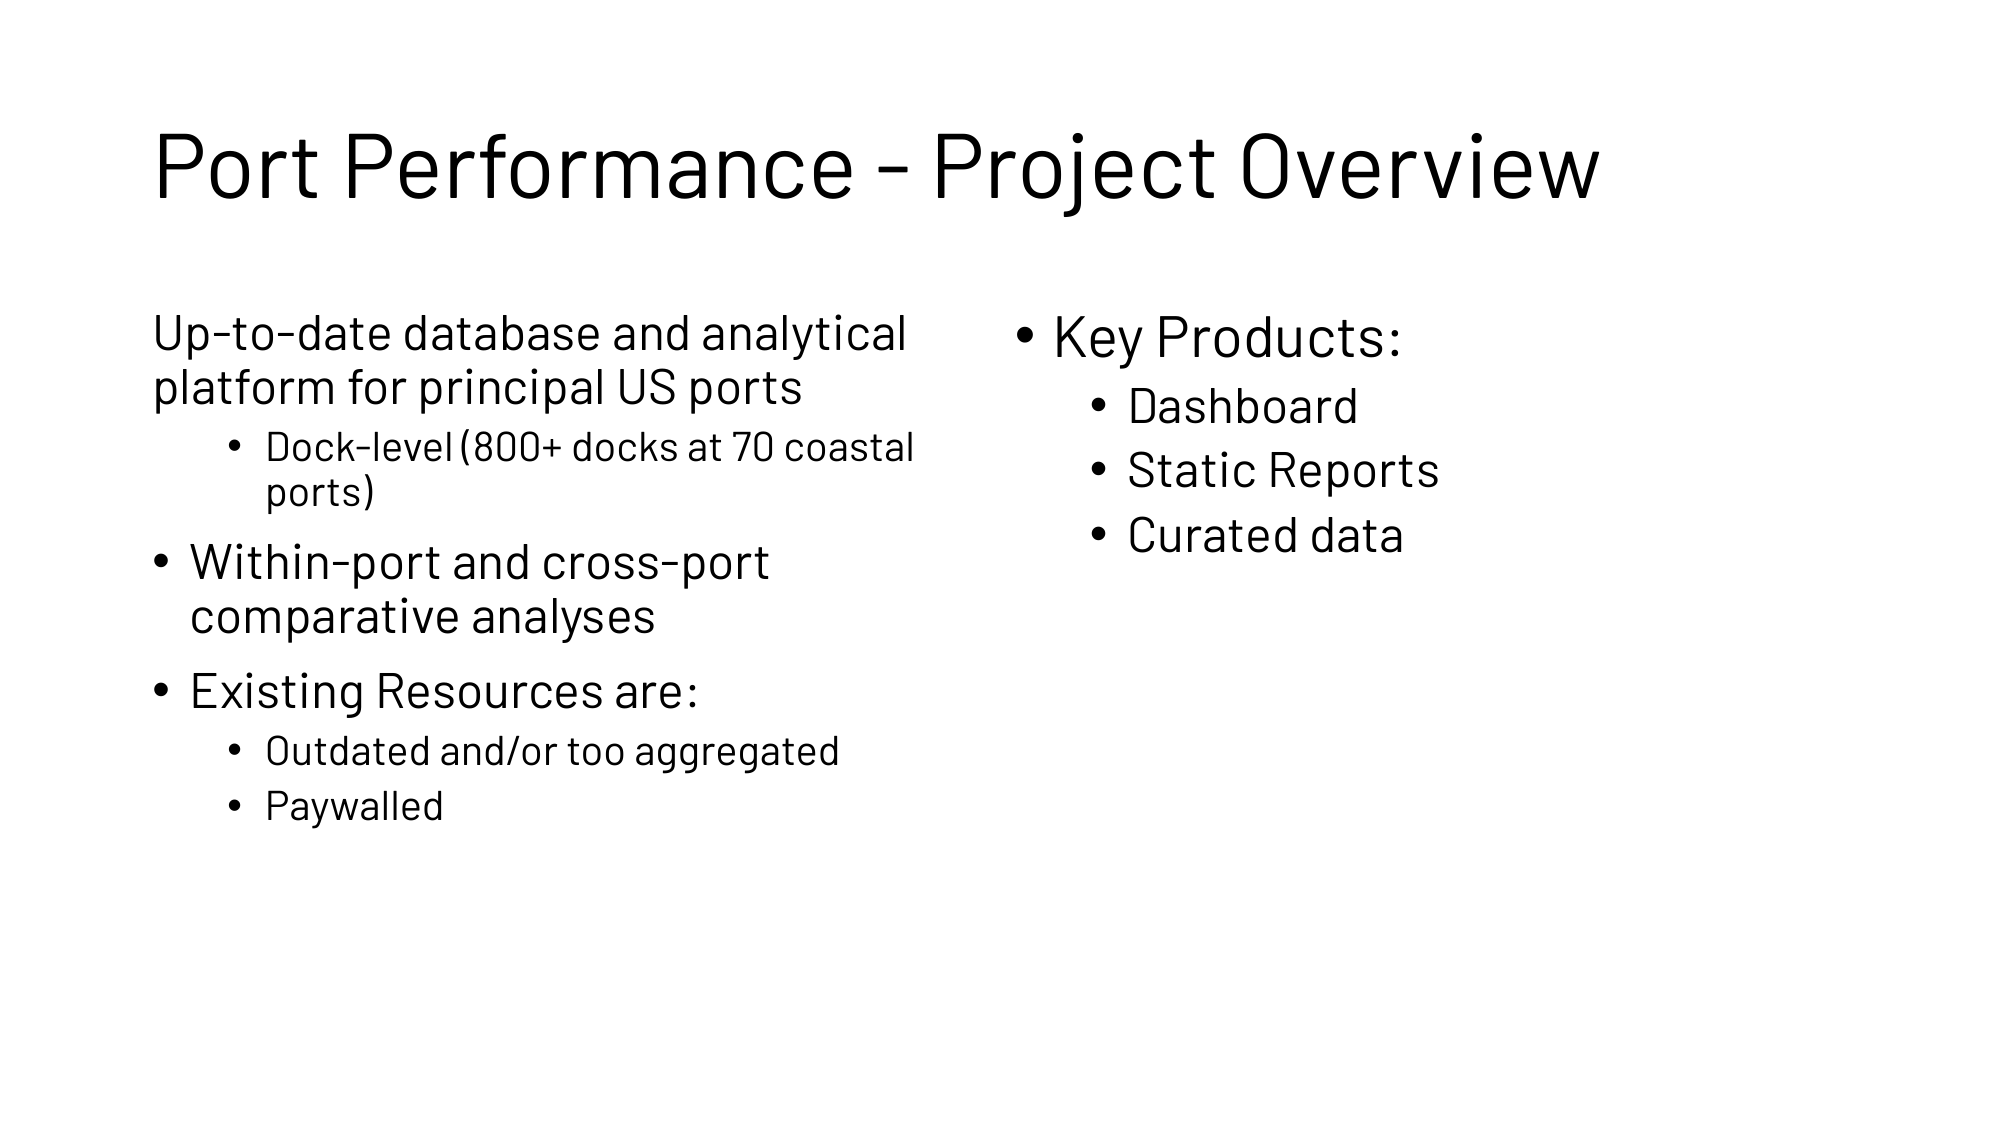

# Port Performance - Project Overview
Up-to-date database and analytical platform for principal US ports
Dock-level (800+ docks at 70 coastal ports)
Within-port and cross-port comparative analyses
Existing Resources are:
Outdated and/or too aggregated
Paywalled
Key Products:
Dashboard
Static Reports
Curated data